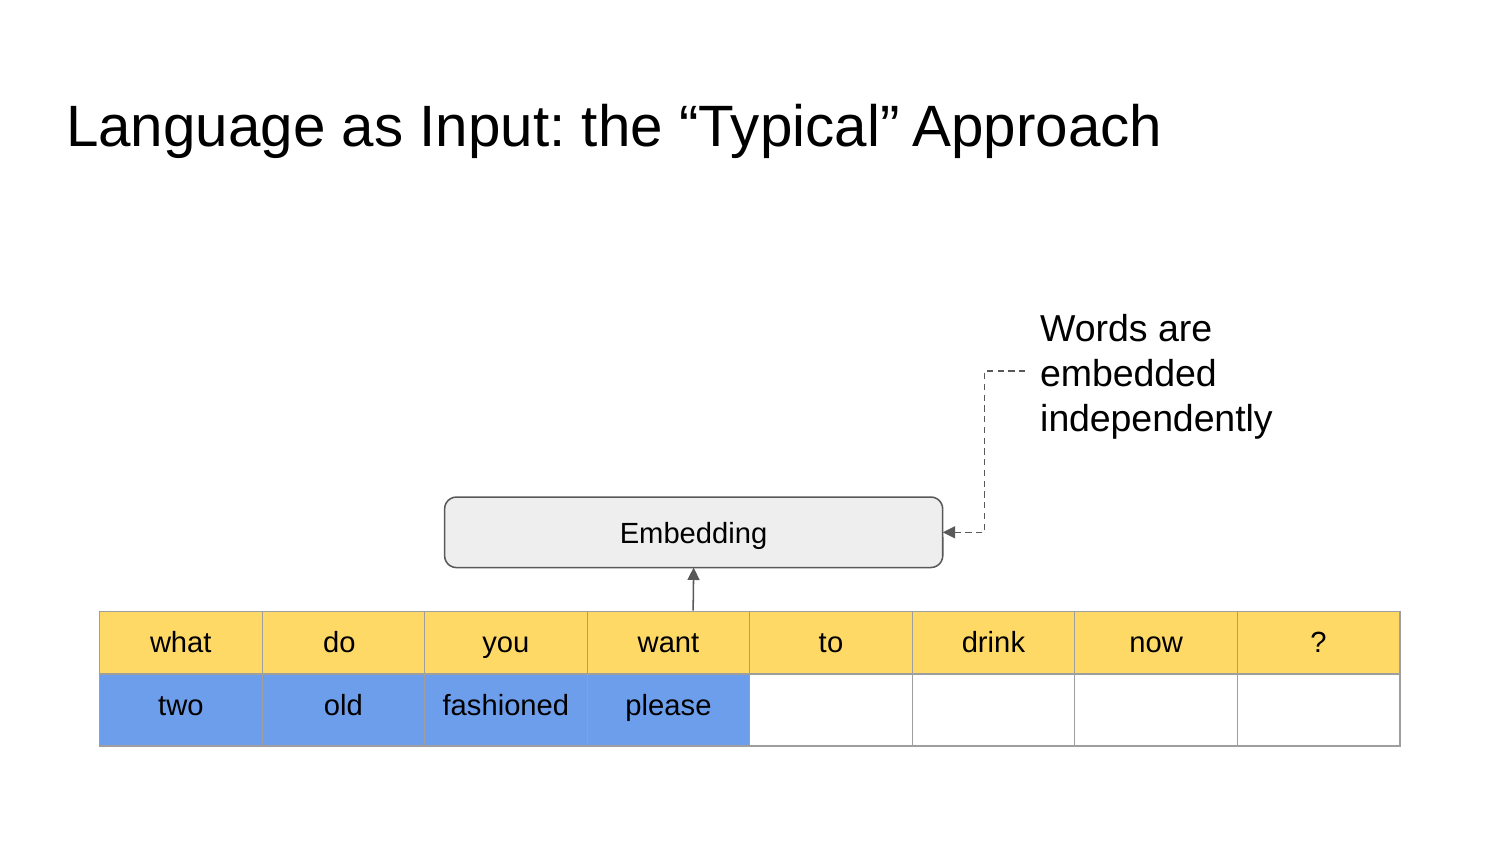

# Language as Input: the “Typical” Approach
Words are embedded independently
Embedding
| what | do | you | want | to | drink | now | ? |
| --- | --- | --- | --- | --- | --- | --- | --- |
| two | old | fashioned | please |  |  |  |  |